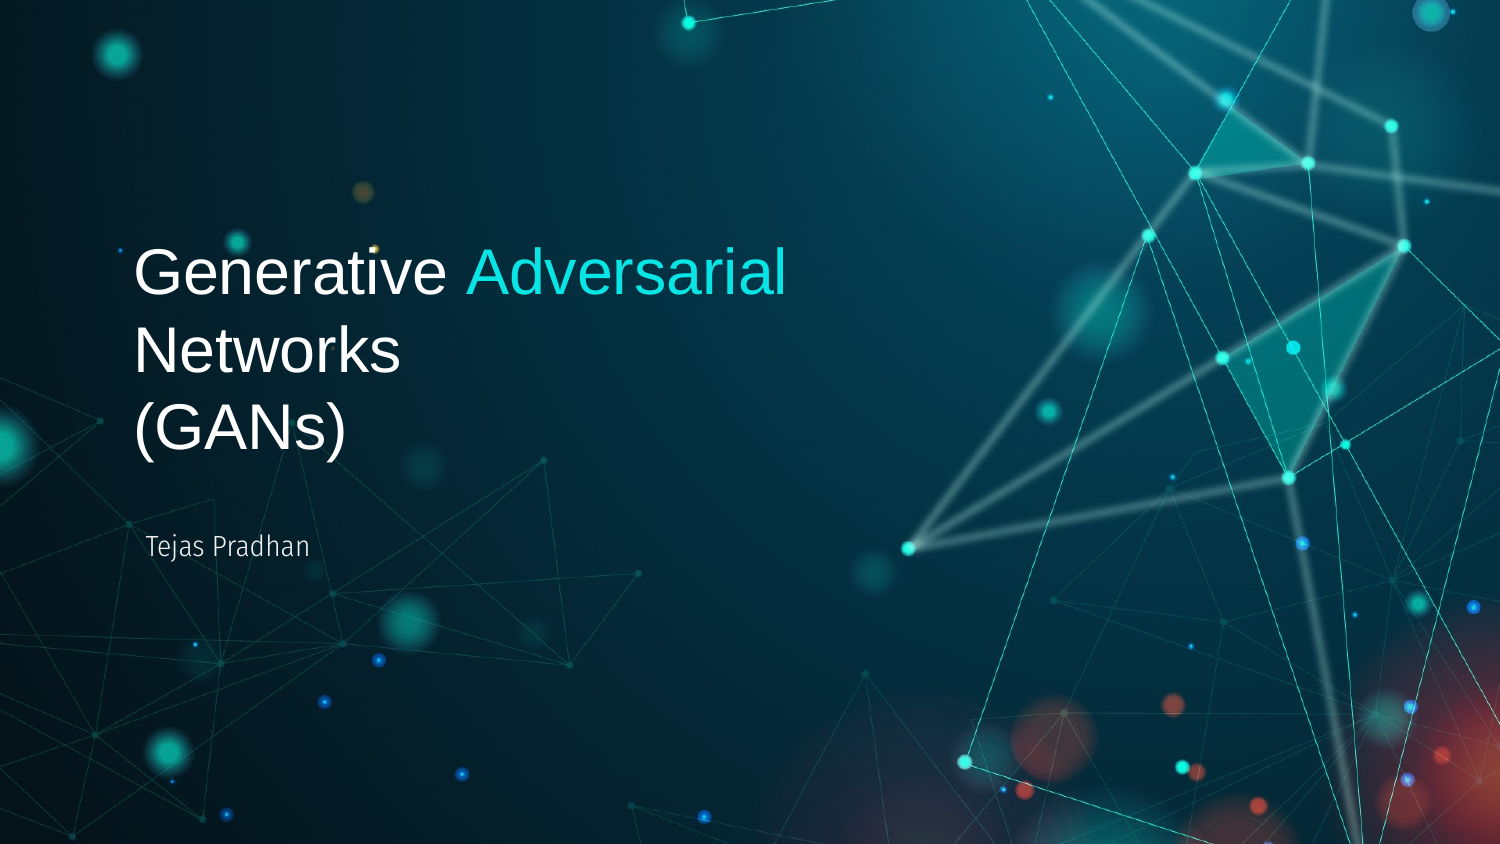

# Generative Adversarial Networks
(GANs)

Tejas Pradhan